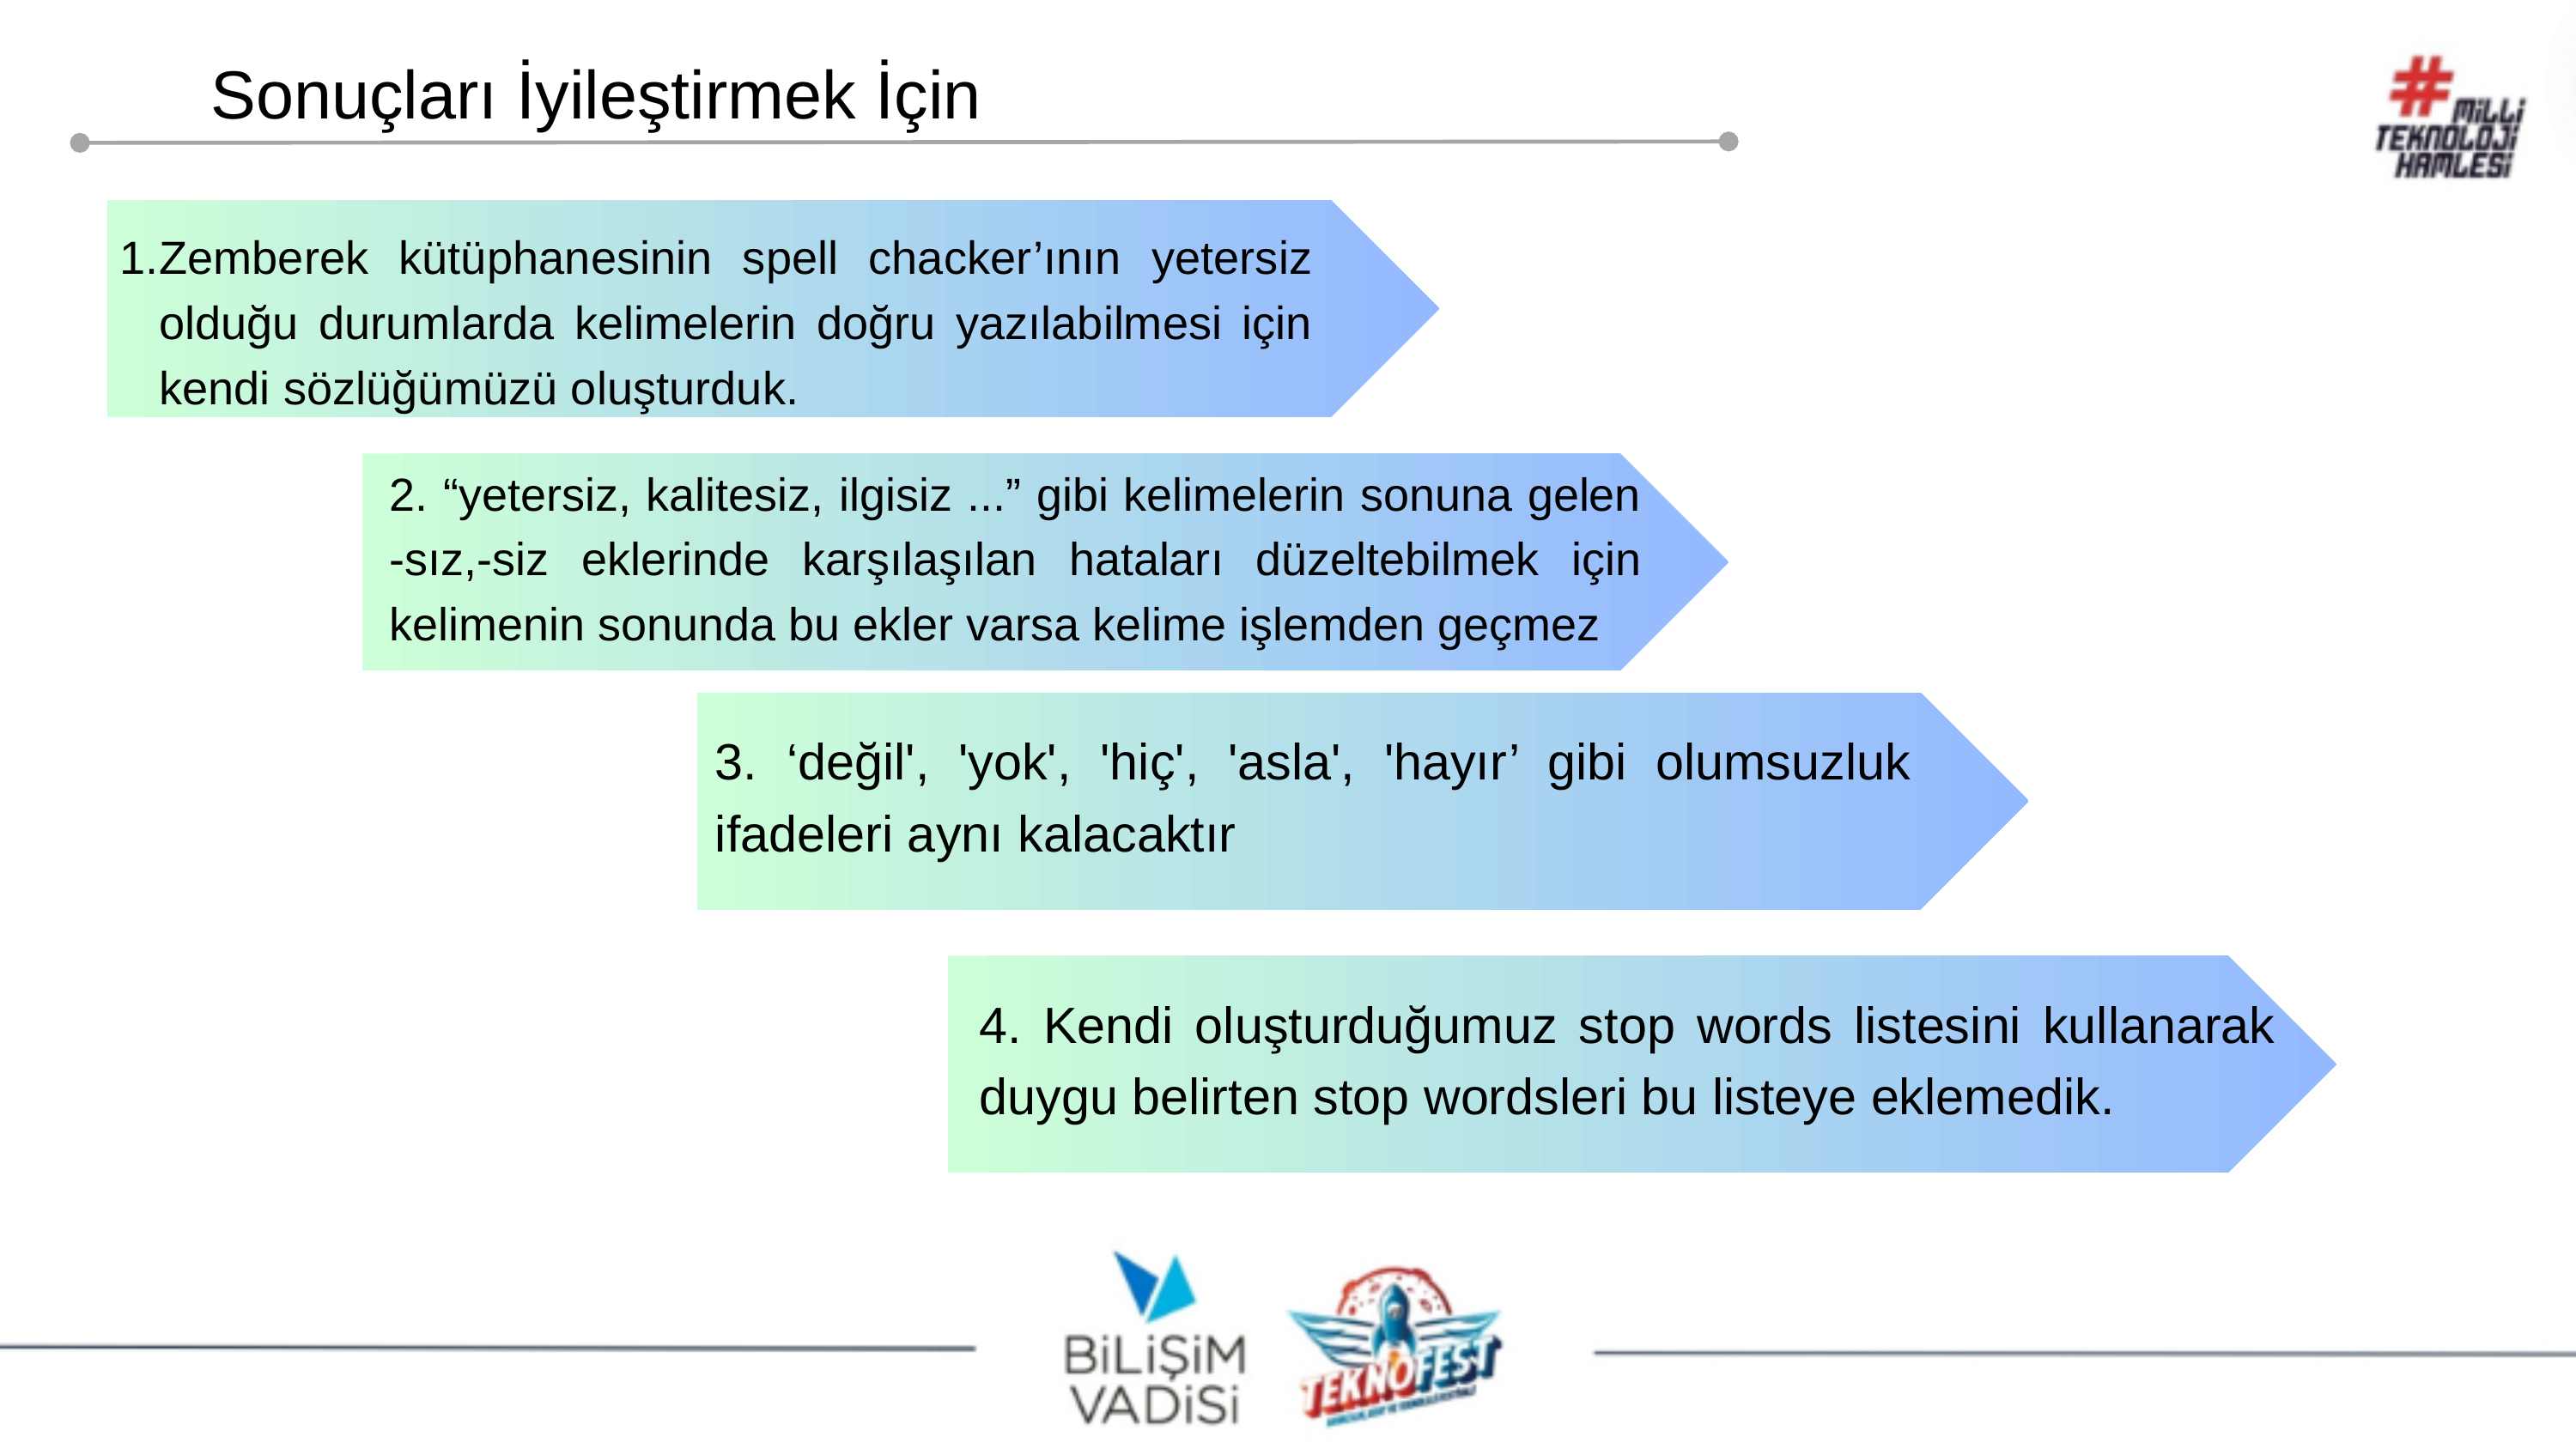

Sonuçları İyileştirmek İçin

Zemberek kütüphanesinin spell chacker’ının yetersiz olduğu durumlarda kelimelerin doğru yazılabilmesi için kendi sözlüğümüzü oluşturduk.

2. “yetersiz, kalitesiz, ilgisiz ...” gibi kelimelerin sonuna gelen -sız,-siz eklerinde karşılaşılan hataları düzeltebilmek için kelimenin sonunda bu ekler varsa kelime işlemden geçmez

3. ‘değil', 'yok', 'hiç', 'asla', 'hayır’ gibi olumsuzluk ifadeleri aynı kalacaktır

4. Kendi oluşturduğumuz stop words listesini kullanarak duygu belirten stop wordsleri bu listeye eklemedik.